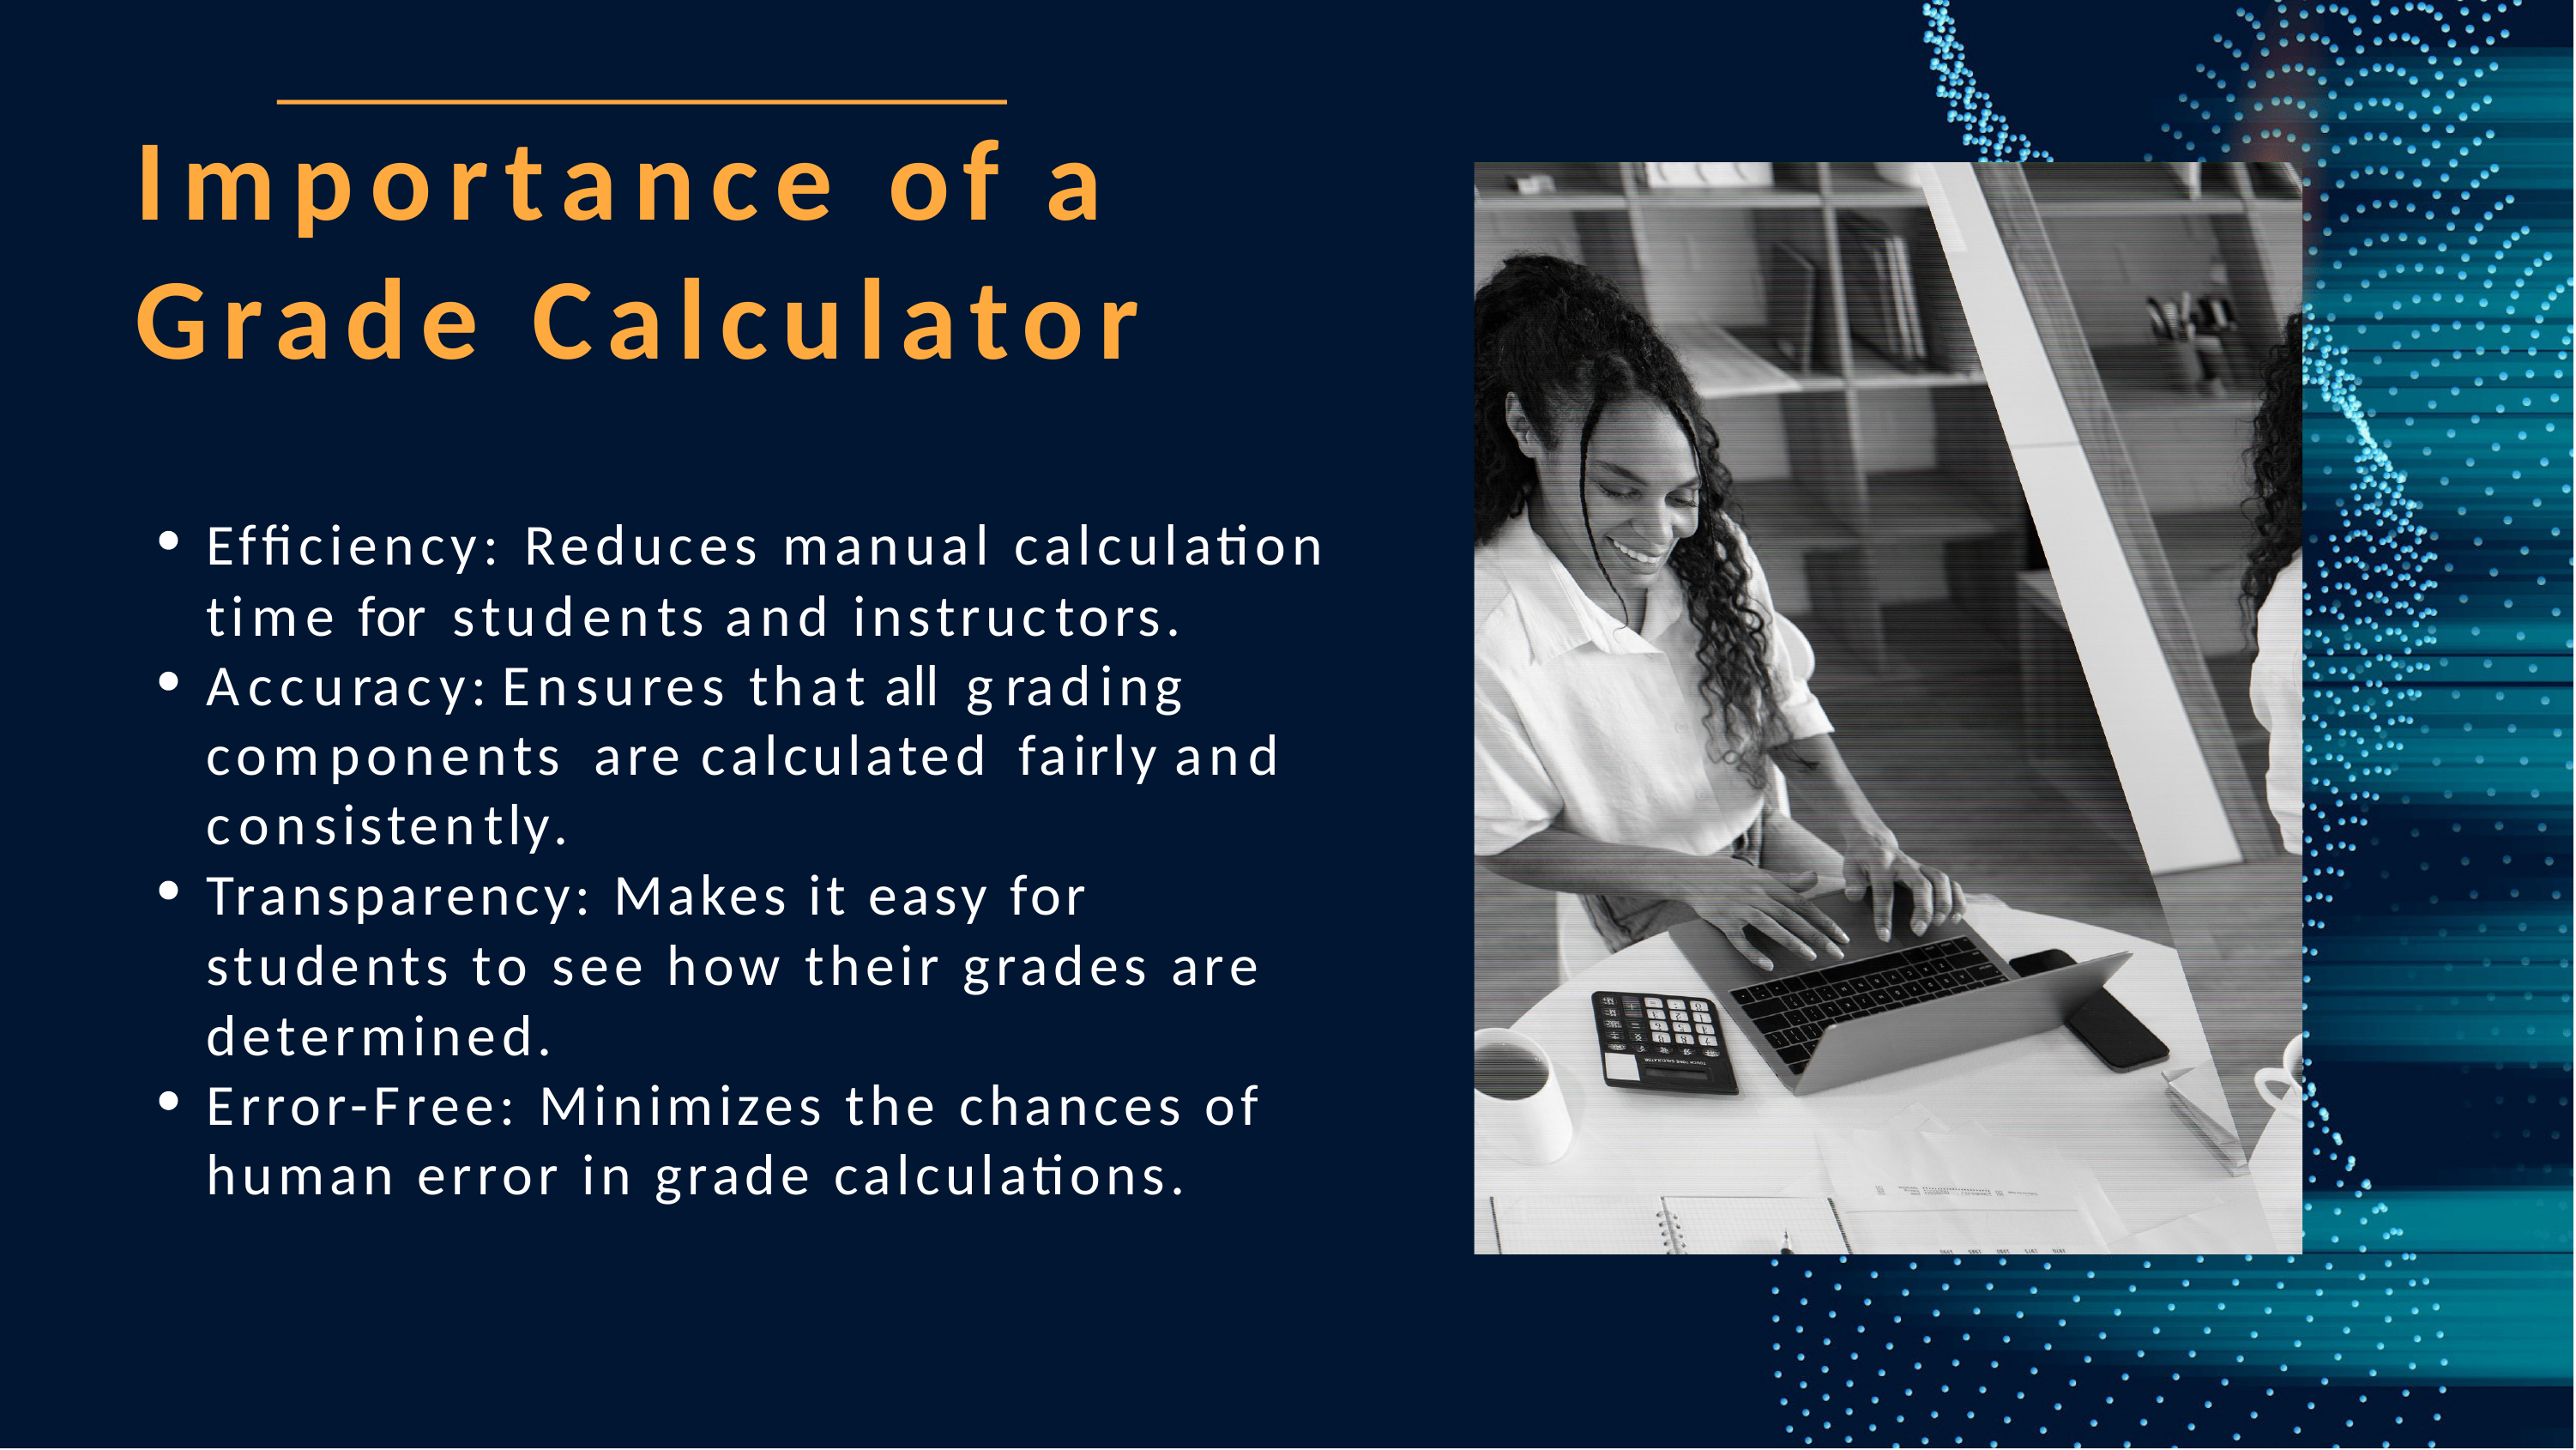

Importance
of
a

Grade Calculator
Efﬁciency: Reduces manual calculation
time for students and instructors. Accuracy: Ensures that all  grading components are calculated fairly and consistently.
Transparency: Makes it easy for
students to see how their grades are determined.
Error-Free: Minimizes the chances of human error in grade calculations.